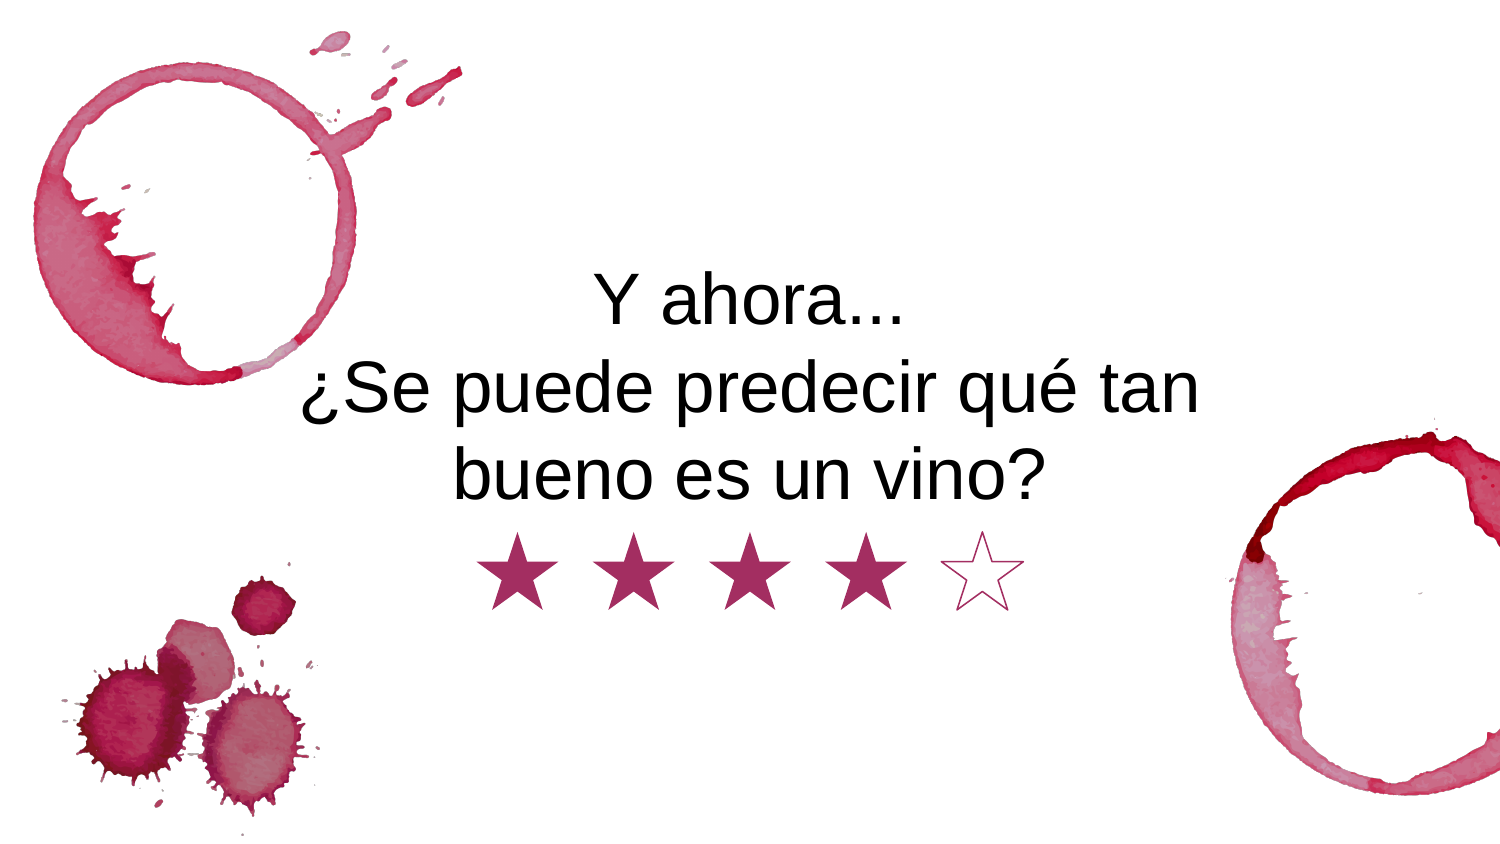

Y ahora...
¿Se puede predecir qué tan bueno es un vino?